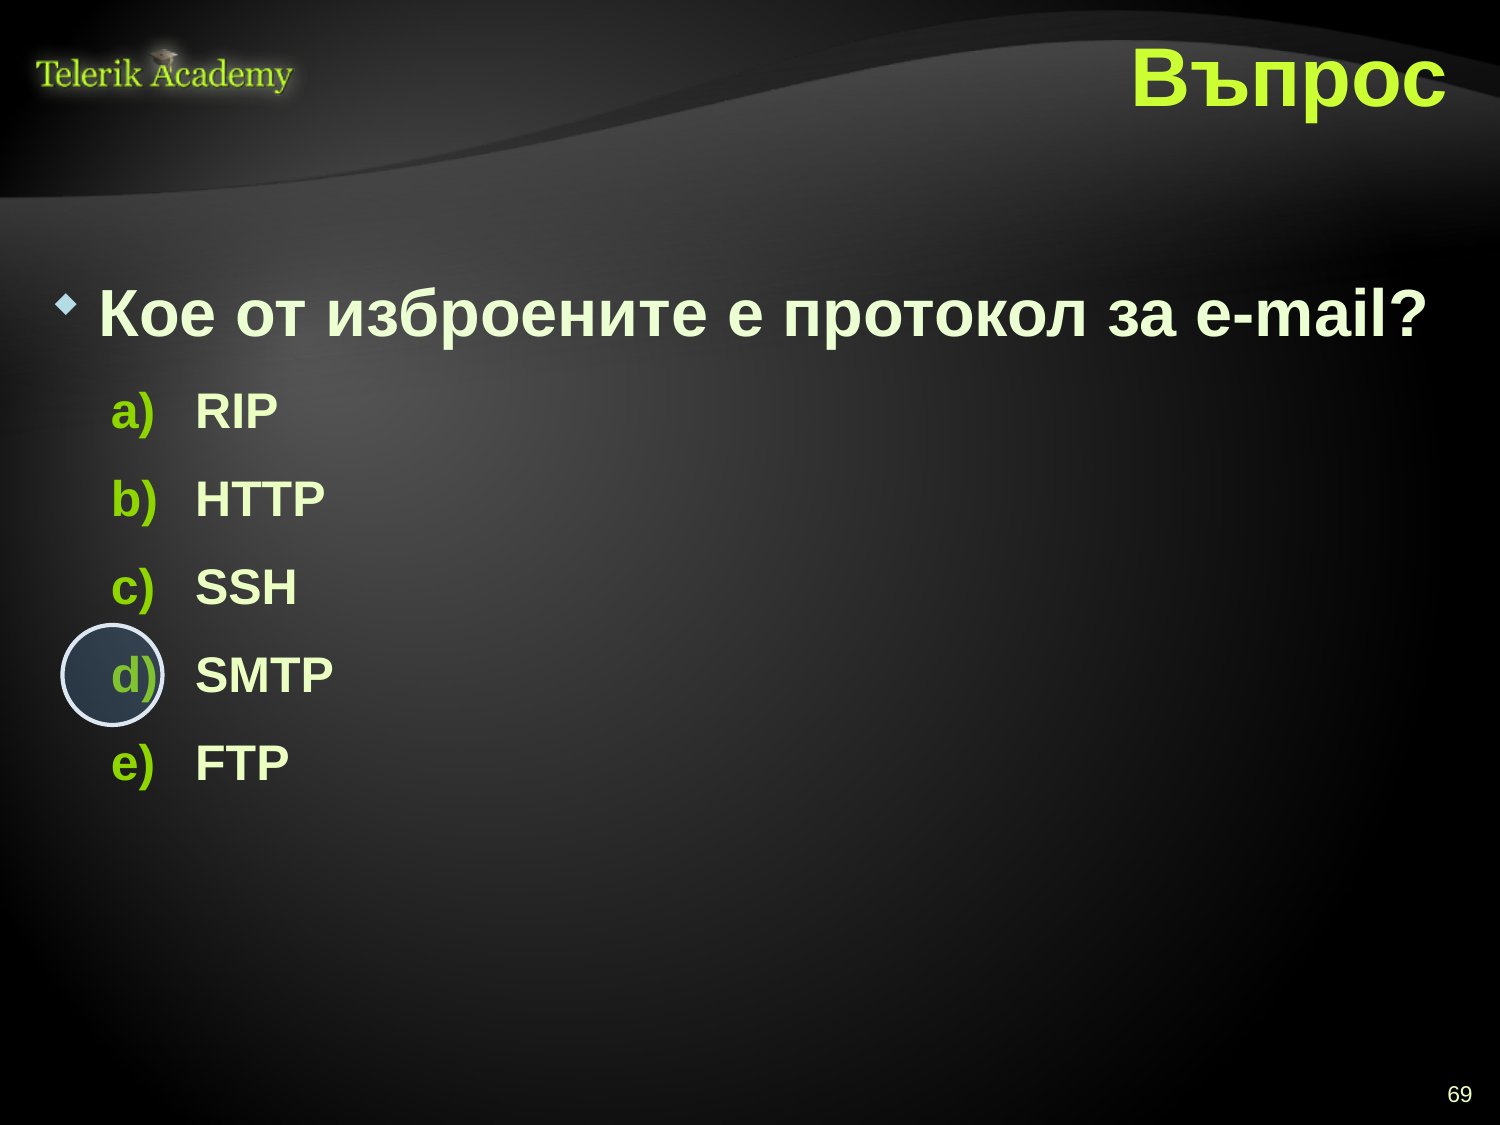

# Въпрос

Кое от изброените е протокол за e-mail?
RIP
HTTP
SSH
SMTP
FTP

69